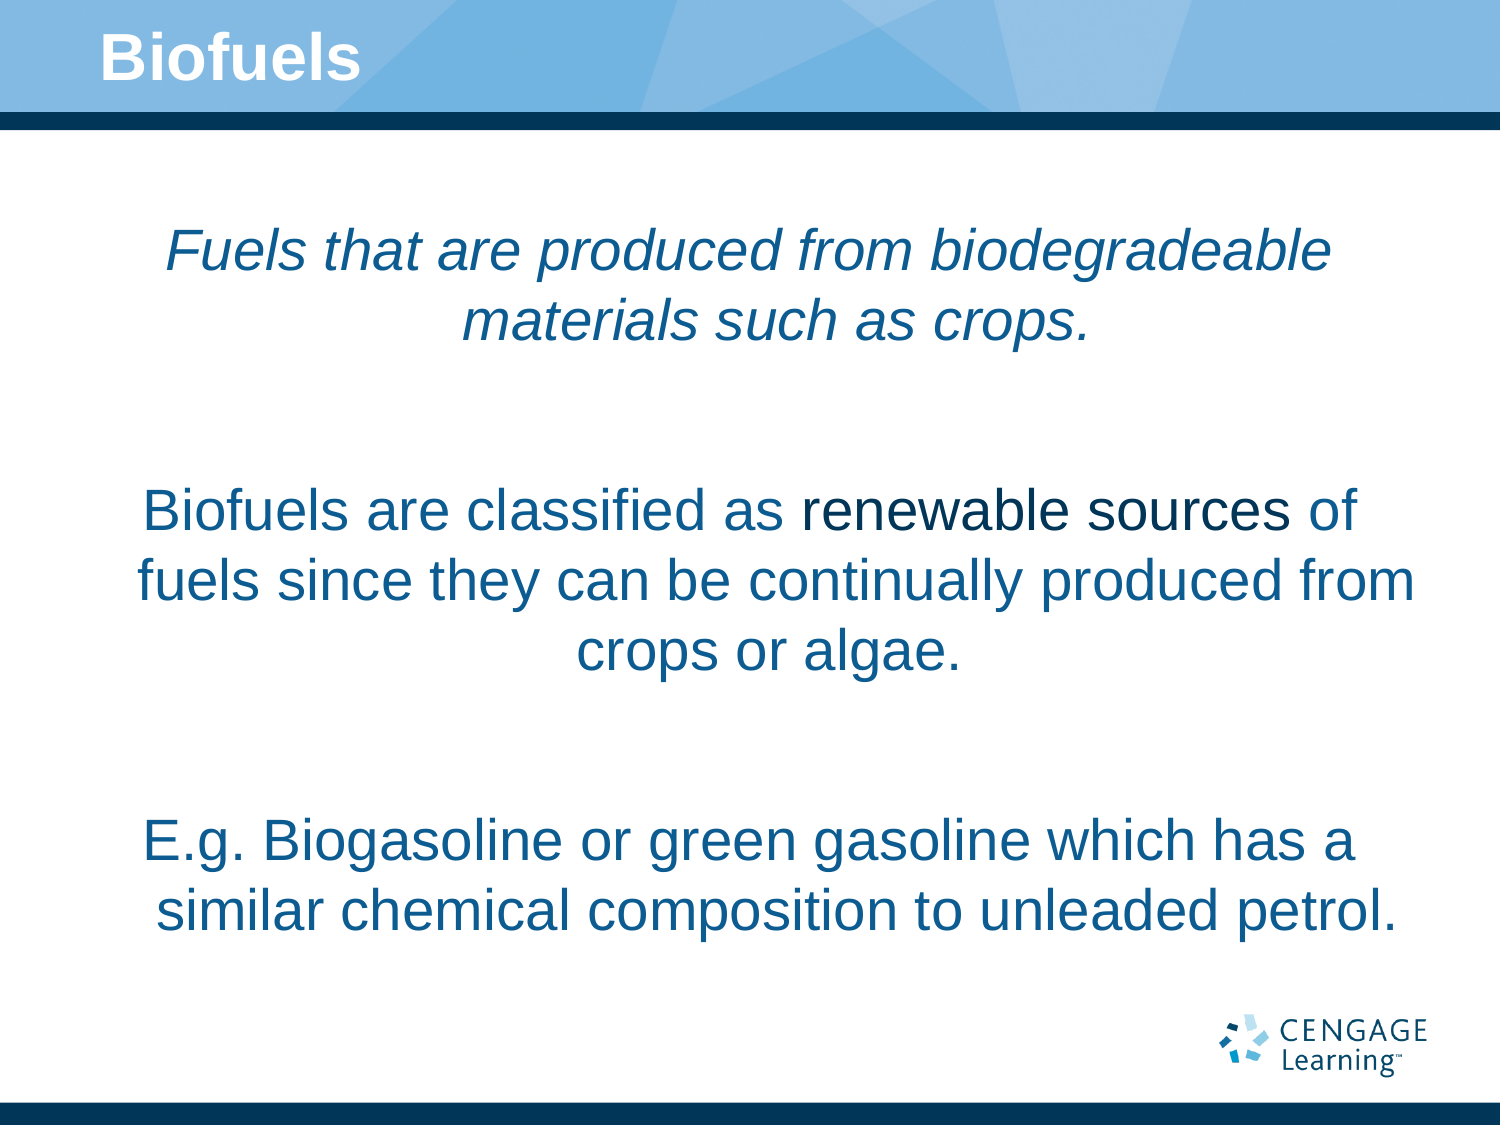

# Biofuels
Fuels that are produced from biodegradeable materials such as crops.

Biofuels are classified as renewable sources of fuels since they can be continually produced from crops or algae.

E.g. Biogasoline or green gasoline which has a similar chemical composition to unleaded petrol.